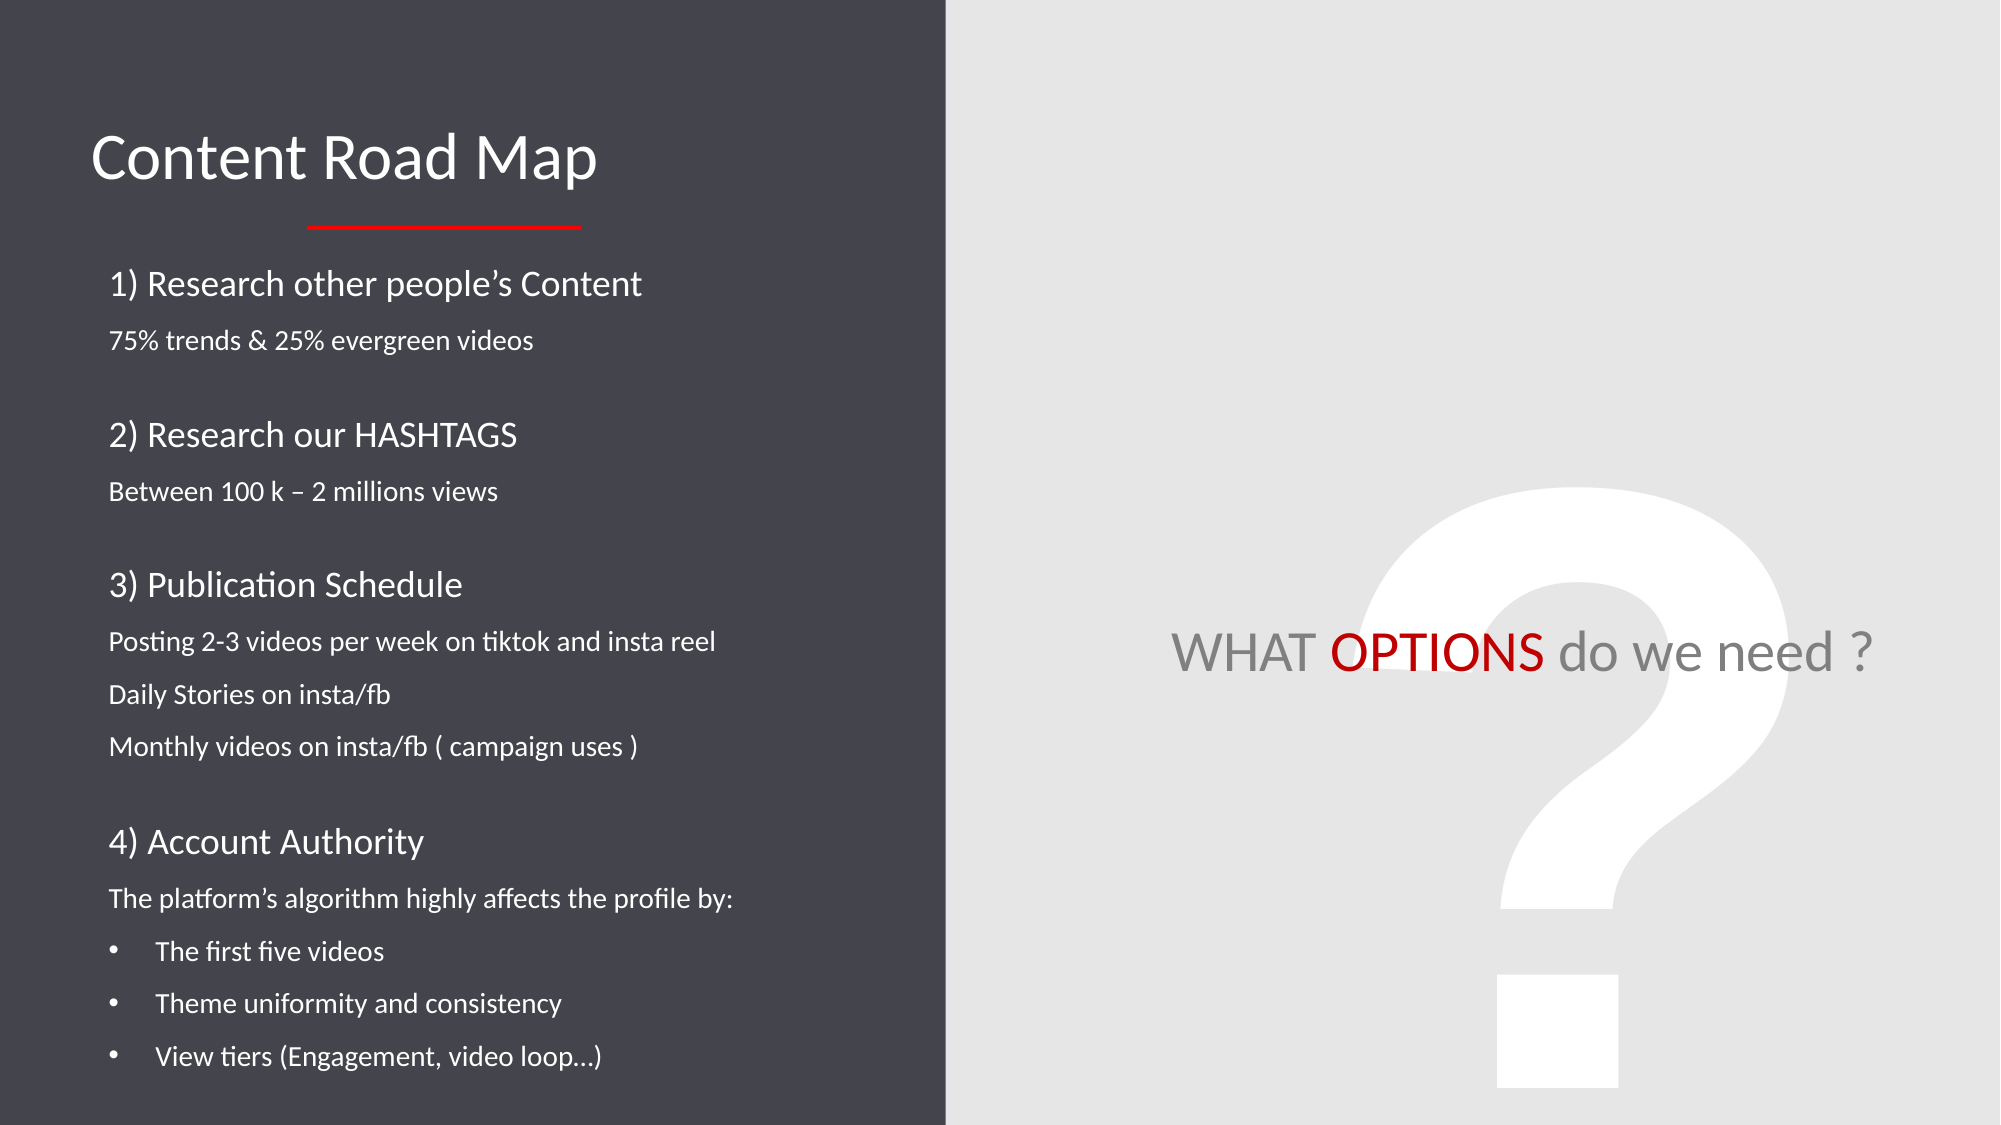

?
Content Road Map
1) Research other people’s Content
75% trends & 25% evergreen videos
2) Research our HASHTAGS
Between 100 k – 2 millions views
3) Publication Schedule
Posting 2-3 videos per week on tiktok and insta reel
Daily Stories on insta/fb
Monthly videos on insta/fb ( campaign uses )
WHAT OPTIONS do we need ?
4) Account Authority
The platform’s algorithm highly affects the profile by:
The first five videos
Theme uniformity and consistency
View tiers (Engagement, video loop…)